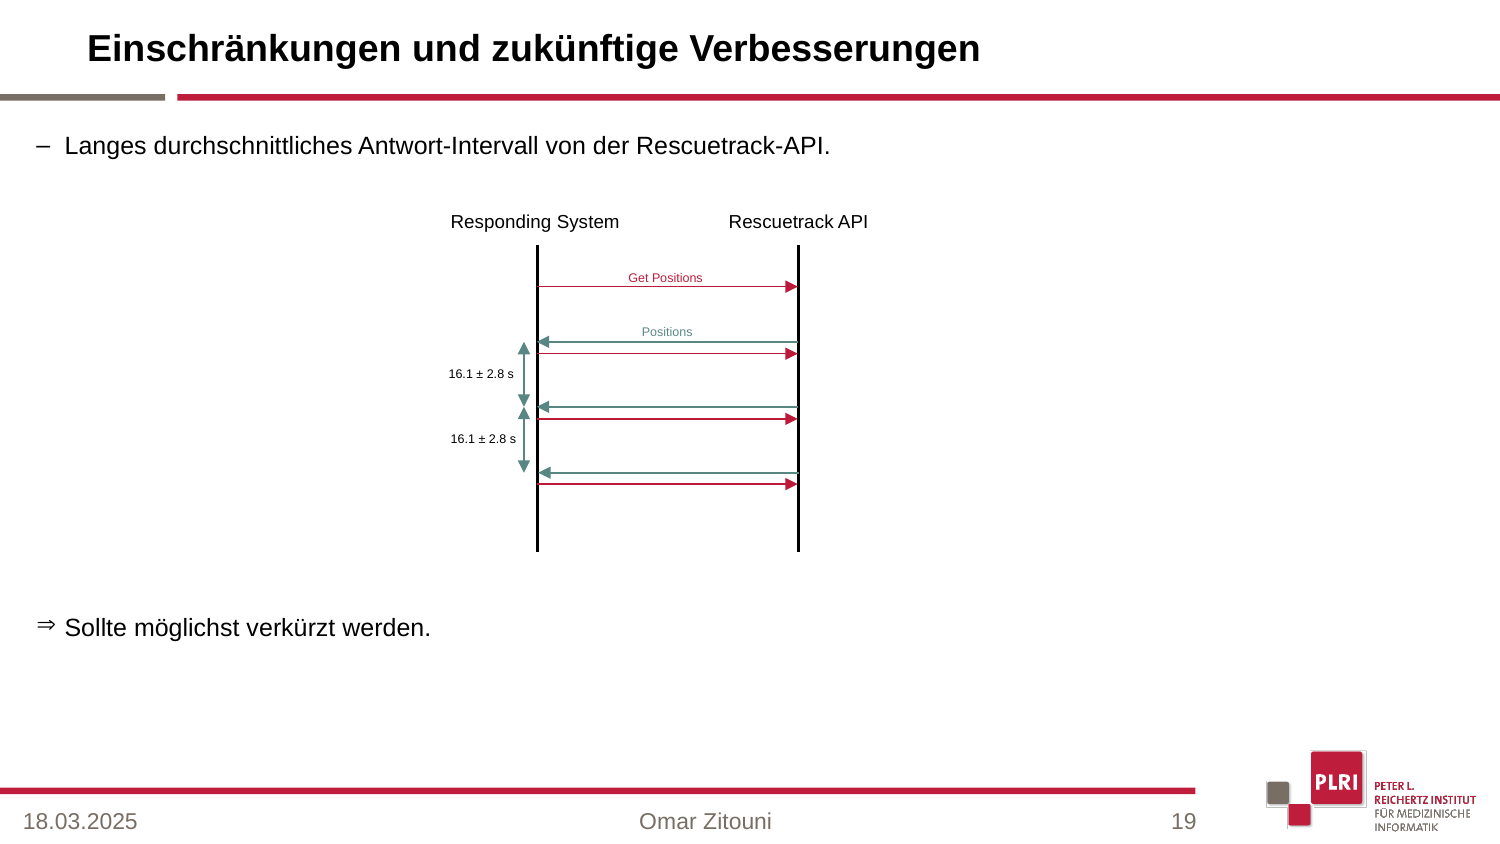

# Einschränkungen und zukünftige Verbesserungen
Langes durchschnittliches Antwort-Intervall von der Rescuetrack-API.

Sollte möglichst verkürzt werden.

Responding System
Rescuetrack API
Get Positions

Positions

16.1 ± 2.8 s
16.1 ± 2.8 s

18.03.2025
Omar Zitouni
19